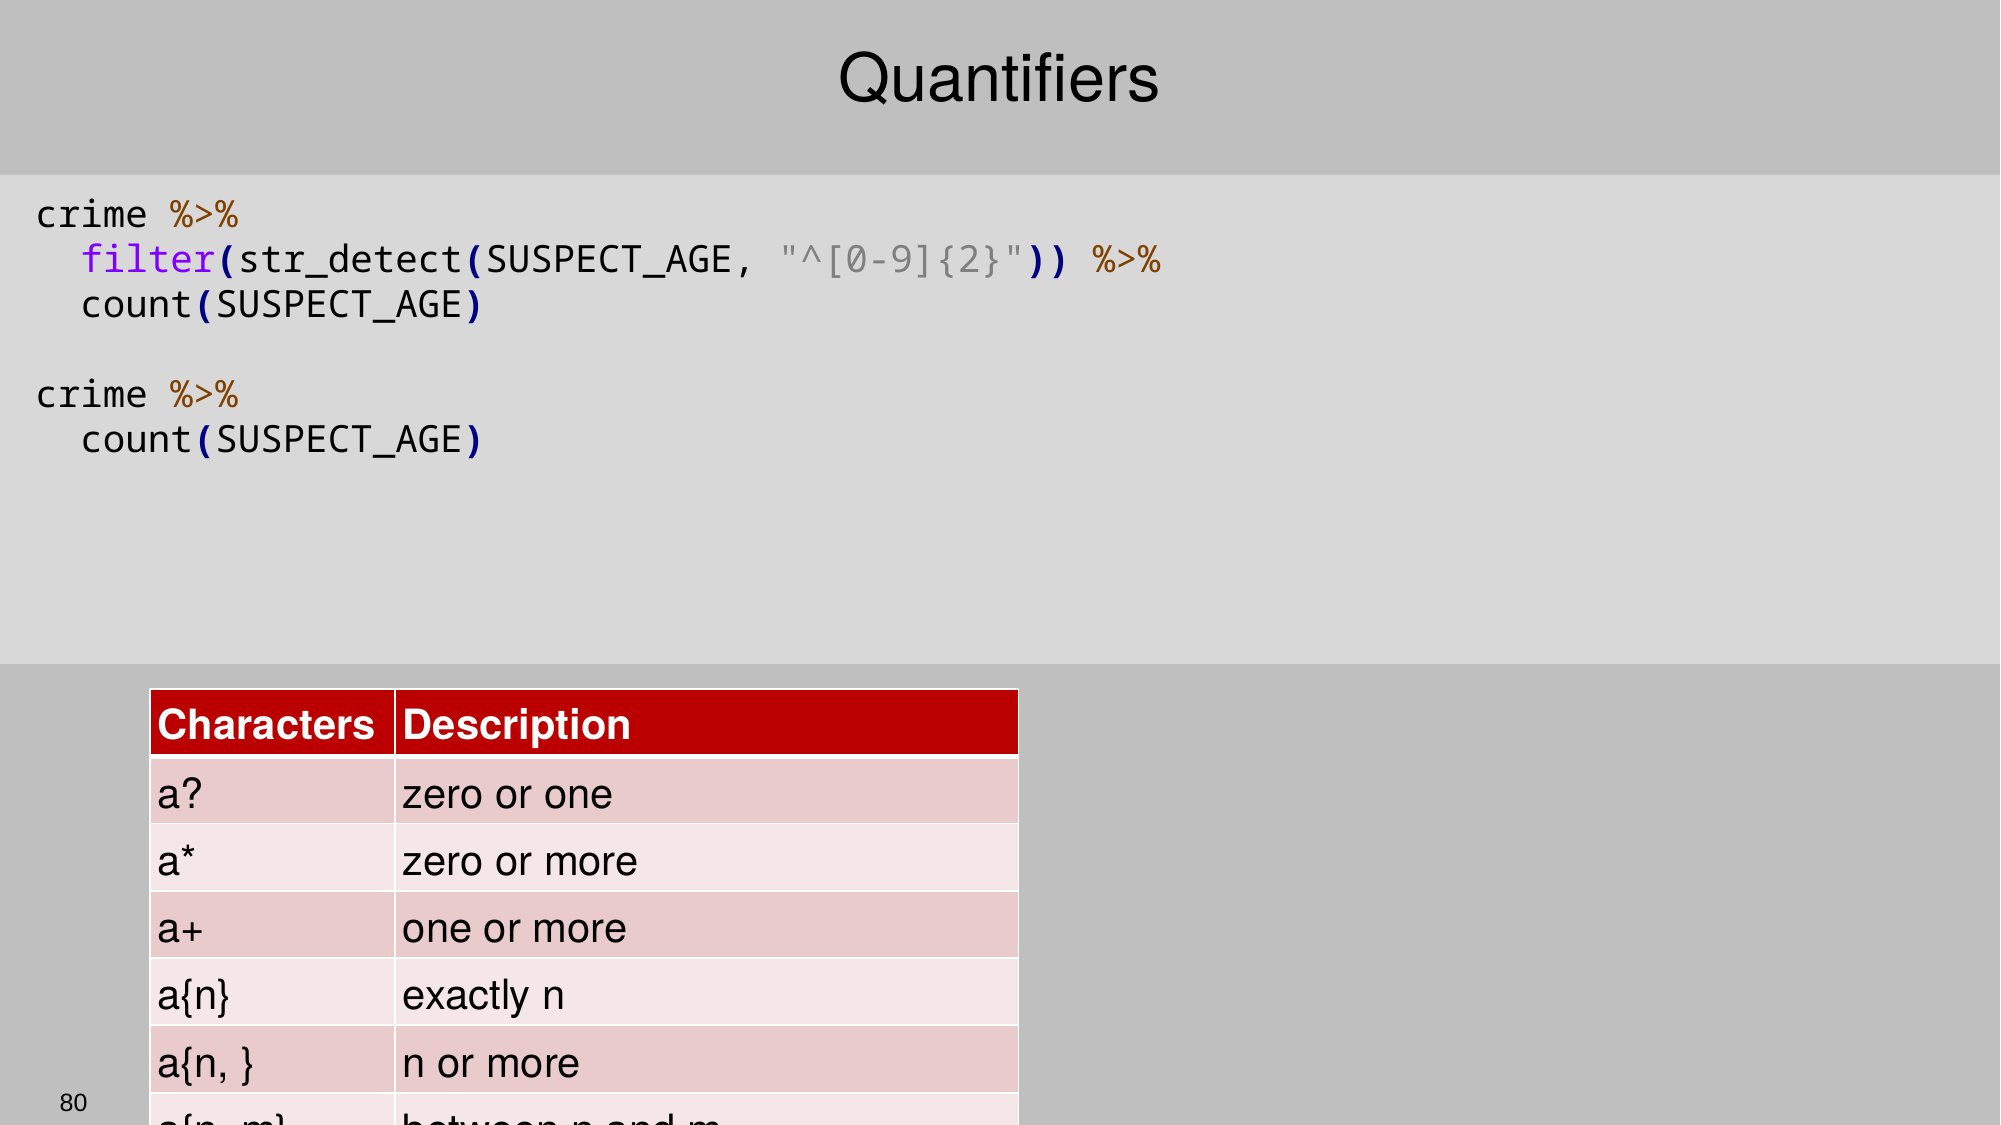

# Quantifiers
crime %>%
  filter(str_detect(SUSPECT_AGE, "^[0-9]{2}")) %>%
  count(SUSPECT_AGE)

crime %>%
  count(SUSPECT_AGE)
| Characters | Description |
| --- | --- |
| a? | zero or one |
| a\* | zero or more |
| a+ | one or more |
| a{n} | exactly n |
| a{n, } | n or more |
| a{n, m} | between n and m |